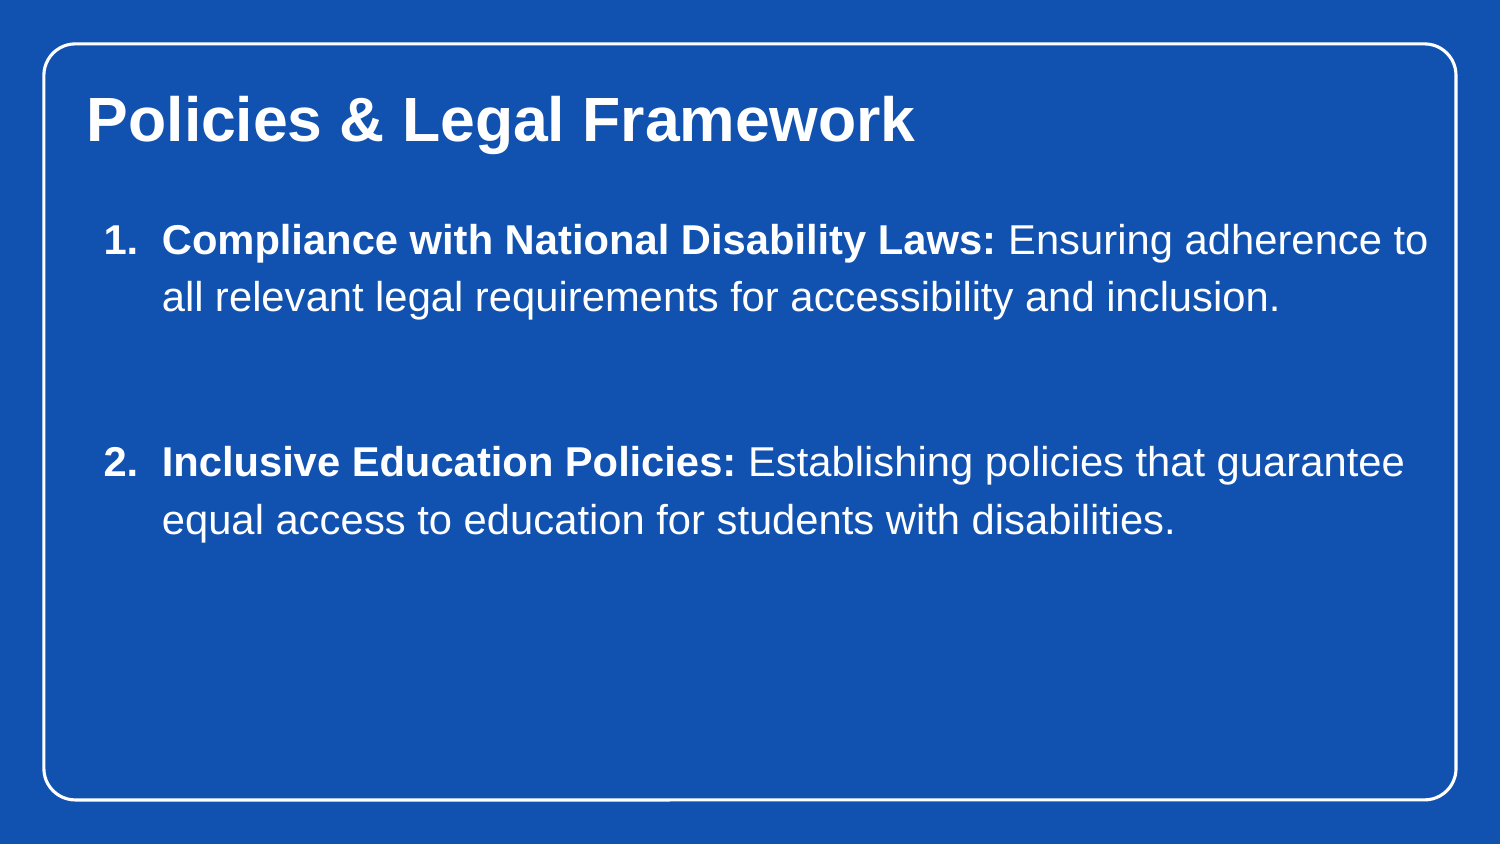

# Policies & Legal Framework
Compliance with National Disability Laws: Ensuring adherence to all relevant legal requirements for accessibility and inclusion.

Inclusive Education Policies: Establishing policies that guarantee equal access to education for students with disabilities.